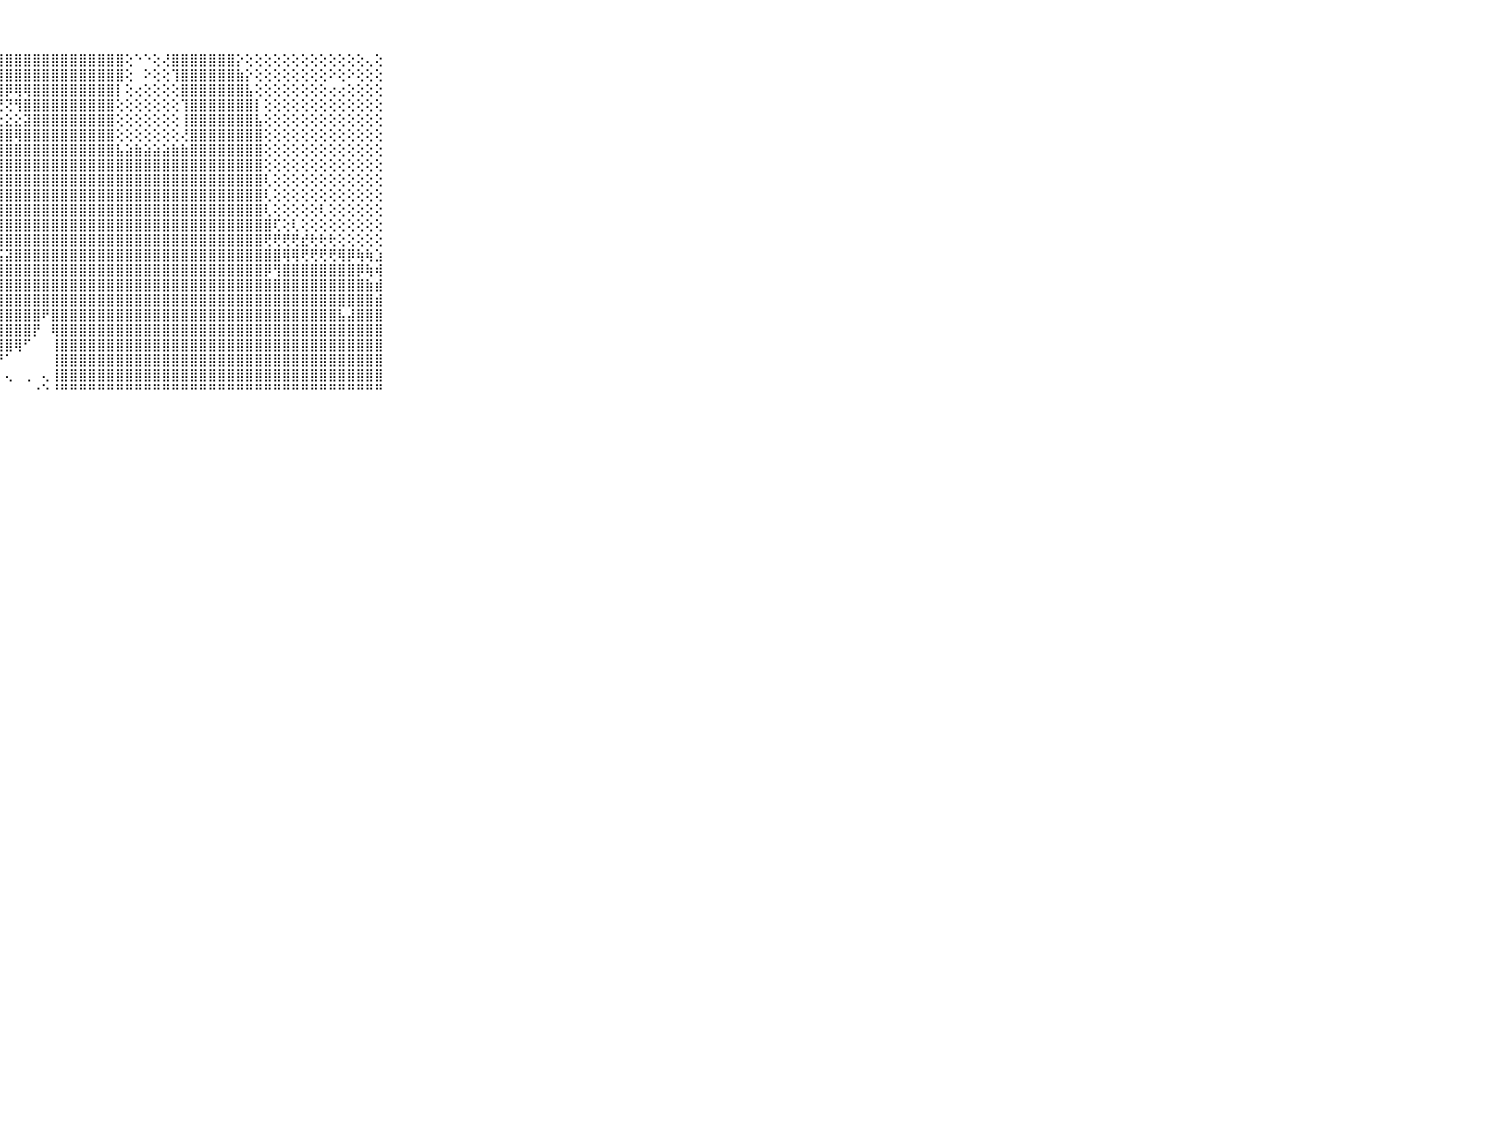

⠀⠀⠀⠀⠀⠀⠀⠀⠀⠀⠀⣿⣿⣿⣿⣿⣿⣿⣿⣿⣿⣿⣿⣿⣿⣿⣿⣿⣿⣿⣿⣿⣿⣿⣿⣿⣿⣿⣿⣿⣿⢕⠑⠑⢕⢜⣿⣿⣿⣿⣿⣿⣿⡕⢕⢕⢕⢕⢕⢕⢕⢕⢕⢕⢕⢕⢕⢄⢕⠀⠀⠀⠀⠀⠀⠀⠀⠀⠀⠀⠀
⠀⠀⠀⠀⠀⠀⠀⠀⠀⠀⠀⣿⣿⣿⣿⣿⣿⣿⣿⣿⣿⣿⣿⣿⣿⣿⣿⣿⣿⣿⣿⣿⣿⣿⣿⣿⣿⣿⣿⣿⣿⢕⠀⠕⢕⢕⢹⣿⣿⣿⣿⣿⣿⣷⡕⢕⢕⢕⢕⢕⢕⢕⢕⠕⢕⠕⢕⢕⢕⠀⠀⠀⠀⠀⠀⠀⠀⠀⠀⠀⠀
⠀⠀⠀⠀⠀⠀⠀⠀⠀⠀⠀⣿⣿⣿⣿⣿⣿⣿⡿⢿⢟⢝⢕⢕⢕⢝⣽⢻⡿⢿⢿⣿⣿⣿⣿⣿⣿⣿⣿⣿⡇⢕⢔⢕⢕⢕⢕⣿⣿⣿⣿⣿⣿⣿⣧⢕⢕⢕⢕⢕⢕⢕⢕⢔⢔⢕⢕⢕⢕⠀⠀⠀⠀⠀⠀⠀⠀⠀⠀⠀⠀
⠀⠀⠀⠀⠀⠀⠀⠀⠀⠀⠀⣿⣿⣿⣿⣿⣿⢇⠅⢄⢕⣕⡵⢗⠟⠟⠏⢝⢝⢻⣿⣿⣿⣿⣿⣿⣿⣿⣿⣿⢕⢕⢕⢕⢕⢕⢕⢹⣿⣿⣿⣿⣿⣿⣿⡇⢕⢕⢕⢕⢕⢕⢕⢕⢕⢕⢕⢕⢕⠀⠀⠀⠀⠀⠀⠀⠀⠀⠀⠀⠀
⠀⠀⠀⠀⠀⠀⠀⠀⠀⠀⠀⣿⣿⣿⣿⡏⢕⢕⢕⣕⢕⢝⢕⢔⢕⢕⢕⢕⣕⣕⣽⣿⣿⣿⣿⣿⣿⣿⣿⣿⢕⢕⢕⢕⢕⢕⢕⢸⣿⣿⣿⣿⣿⣿⣿⣧⢕⢕⢕⢕⢕⢕⢕⢕⢕⢕⢕⢕⢕⠀⠀⠀⠀⠀⠀⠀⠀⠀⠀⠀⠀
⠀⠀⠀⠀⠀⠀⠀⠀⠀⠀⠀⣿⣿⣿⡏⢕⡕⢕⢟⢟⢎⢝⡟⢕⢕⢕⢕⣸⣿⢿⣿⣿⣿⣿⣿⣿⣿⣿⣿⣿⢕⢕⢕⢕⢕⢕⢕⢜⣿⣿⣿⣿⣿⣿⣿⣿⢕⢕⢕⢕⢕⢕⢕⢕⢕⢕⢕⢕⢕⠀⠀⠀⠀⠀⠀⠀⠀⠀⠀⠀⠀
⠀⠀⠀⠀⠀⠀⠀⠀⠀⠀⠀⣿⣿⣿⡇⢜⢱⣷⣷⣷⣾⣿⣿⣿⣿⣿⣿⣿⣿⣿⣿⣿⣿⣿⣿⣿⣿⣿⣿⣿⣧⣵⣷⣵⣵⣵⣷⣷⣿⣿⣿⣿⣿⣿⣿⣿⢕⢕⢕⢕⢕⢕⢕⢕⢕⢕⢕⢕⢕⠀⠀⠀⠀⠀⠀⠀⠀⠀⠀⠀⠀
⠀⠀⠀⠀⠀⠀⠀⠀⠀⠀⠀⣿⣿⣿⡇⢕⢕⣹⣿⣿⣿⣿⣿⣿⣿⣿⣿⣿⣿⣿⣿⣿⣿⣿⣿⣿⣿⣿⣿⣿⣿⣿⣿⣿⣿⣿⣿⣿⣿⣿⣿⣿⣿⣿⣿⣿⢕⢕⢕⢕⢕⢕⢕⢕⢕⢕⢕⢕⢕⠀⠀⠀⠀⠀⠀⠀⠀⠀⠀⠀⠀
⠀⠀⠀⠀⠀⠀⠀⠀⠀⠀⠀⣿⣿⣿⡇⢕⢸⣿⣿⣿⣿⣿⣿⣿⣿⣿⣿⣿⣿⣿⣿⣿⣿⣿⣿⣿⣿⣿⣿⣿⣿⣿⣿⣿⣿⣿⣿⣿⣿⣿⣿⣿⣿⣿⣿⣿⢇⢕⢕⢕⢕⢕⢕⢕⢕⢕⢕⢕⢕⠀⠀⠀⠀⠀⠀⠀⠀⠀⠀⠀⠀
⠀⠀⠀⠀⠀⠀⠀⠀⠀⠀⠀⣿⣿⣿⡇⢕⢸⣿⣿⣿⣿⣿⣿⣿⣿⣿⣿⣿⣿⣿⣿⣿⣿⣿⣿⣿⣿⣿⣿⣿⣿⣿⣿⣿⣿⣿⣿⣿⣿⣿⣿⣿⣿⣿⣿⣿⢇⢕⢕⢕⢕⢕⢕⢕⢕⢕⢕⢕⢕⠀⠀⠀⠀⠀⠀⠀⠀⠀⠀⠀⠀
⠀⠀⠀⠀⠀⠀⠀⠀⠀⠀⠀⣿⣿⣿⣷⢕⢸⣿⣿⣿⣿⣿⣿⣿⣿⣿⣿⣿⣿⣿⣿⣿⣿⣿⣿⣿⣿⣿⣿⣿⣿⣿⣿⣿⣿⣿⣿⣿⣿⣿⣿⣿⣿⣿⣿⣿⢇⢕⢕⢕⢕⢕⢇⢕⢕⢕⢕⢕⢕⠀⠀⠀⠀⠀⠀⠀⠀⠀⠀⠀⠀
⠀⠀⠀⠀⠀⠀⠀⠀⠀⠀⠀⣿⣿⣿⣿⣷⣼⣿⣿⣿⣿⣿⣿⣿⣿⣿⣿⣿⣿⣿⣿⣿⣿⣿⣿⣿⣿⣿⣿⣿⣿⣿⣿⣿⣿⣿⣿⣿⣿⣿⣿⣿⣿⣿⣿⣿⣿⢏⢕⢇⢕⢕⢕⢕⢕⢕⢕⢕⢕⠀⠀⠀⠀⠀⠀⠀⠀⠀⠀⠀⠀
⠀⠀⠀⠀⠀⠀⠀⠀⠀⠀⠀⣿⣿⣿⣿⣿⣿⣿⣿⣿⣿⣿⣿⣿⣿⣿⣿⣿⣿⣿⣿⣿⣿⣿⣿⣿⣿⣿⣿⣿⣿⣿⣿⣿⣿⣿⣿⣿⣿⣿⣿⣿⣿⣿⣿⣿⢟⢟⢟⢟⣞⢗⢗⢗⢕⢕⢕⢕⢕⠀⠀⠀⠀⠀⠀⠀⠀⠀⠀⠀⠀
⠀⠀⠀⠀⠀⠀⠀⠀⠀⠀⠀⣿⣿⣿⣿⣿⣿⣿⣿⣿⣿⣿⣿⣿⣿⣿⣿⣯⣽⣿⣿⣿⣿⣿⣿⣿⣿⣿⣿⣿⣿⣿⣿⣿⣿⣿⣿⣿⣿⣿⣿⣿⣿⣿⣿⣿⣿⣿⢿⢿⢟⢟⢟⢟⢿⡿⢷⢷⣱⠀⠀⠀⠀⠀⠀⠀⠀⠀⠀⠀⠀
⠀⠀⠀⠀⠀⠀⠀⠀⠀⠀⠀⣿⣿⣿⣿⣿⣿⣿⣿⣿⣿⣿⣿⣿⣿⣿⣿⣿⣿⣿⣿⣿⣿⣿⣿⣿⣿⣿⣿⣿⣿⣿⣿⣿⣿⣿⣿⣿⣿⣿⣿⣿⣿⣿⣿⣿⡿⢻⣿⣿⣿⣿⣿⣿⣿⣿⡿⢷⢾⠀⠀⠀⠀⠀⠀⠀⠀⠀⠀⠀⠀
⠀⠀⠀⠀⠀⠀⠀⠀⠀⠀⠀⣿⣿⣿⣿⣿⣿⣿⣿⣿⣿⣿⣿⣿⣿⣿⣿⣿⣿⣿⣿⣿⣿⣿⣿⣿⣿⣿⣿⣿⣿⣿⣿⣿⣿⣿⣿⣿⣿⣿⣿⣿⣿⣿⣿⣿⣿⣿⣿⣿⣿⣿⣿⣿⣿⣿⣿⣷⣾⠀⠀⠀⠀⠀⠀⠀⠀⠀⠀⠀⠀
⠀⠀⠀⠀⠀⠀⠀⠀⠀⠀⠀⣿⣿⣿⣿⣿⣿⣿⣿⣿⣿⣿⣿⣿⣿⣿⣿⣿⣿⣿⣿⣿⣿⣿⣿⣿⣿⣿⣿⣿⣿⣿⣿⣿⣿⣿⣿⣿⣿⣿⣿⣿⣿⣿⣿⣿⣿⣿⣿⣿⣿⣿⣿⣿⣿⣿⣿⣿⣾⠀⠀⠀⠀⠀⠀⠀⠀⠀⠀⠀⠀
⠀⠀⠀⠀⠀⠀⠀⠀⠀⠀⠀⣿⣿⣿⣿⣿⣿⢟⢻⣿⣿⣿⣿⣿⣿⣿⣿⣿⣿⣿⣿⣿⠟⣿⣿⣿⣿⣿⣿⣿⣿⣿⣿⣿⣿⣿⣿⣿⣿⣿⣿⣿⣿⣿⣿⣿⣿⣿⣿⣿⣿⣿⣿⣿⣧⣼⣿⣿⣿⠀⠀⠀⠀⠀⠀⠀⠀⠀⠀⠀⠀
⠀⠀⠀⠀⠀⠀⠀⠀⠀⠀⠀⣿⣿⣿⣿⣿⡿⢕⢸⣿⣿⣿⣿⣿⣿⣿⣿⣿⣿⣿⣿⡟⠀⢿⣿⣿⣿⣿⣿⣿⣿⣿⣿⣿⣿⣿⣿⣿⣿⣿⣿⣿⣿⣿⣿⣿⣿⣿⣿⣿⣿⣿⣿⣿⣿⣿⣿⣿⣿⠀⠀⠀⠀⠀⠀⠀⠀⠀⠀⠀⠀
⠀⠀⠀⠀⠀⠀⠀⠀⠀⠀⠀⣿⣿⣿⣿⣿⡇⢕⢕⢻⣿⣿⣿⣿⣿⡟⢹⣿⣿⢿⠋⠀⠀⢸⣿⣿⣿⣿⣿⣿⣿⣿⣿⣿⣿⣿⣿⣿⣿⣿⣿⣿⣿⣿⣿⣿⣿⣿⣿⣿⣿⣿⣿⣿⣿⣿⣿⣿⣿⠀⠀⠀⠀⠀⠀⠀⠀⠀⠀⠀⠀
⠀⠀⠀⠀⠀⠀⠀⠀⠀⠀⠀⣿⣿⣿⣿⣿⡇⢕⢕⢕⢜⢝⢿⢿⢿⢿⢝⠙⠁⠀⠀⠀⠀⢸⣿⣿⣿⣿⣿⣿⣿⣿⣿⣿⣿⣿⣿⣿⣿⣿⣿⣿⣿⣿⣿⣿⣿⣿⣿⣿⣿⣿⣿⣿⣿⣿⣿⣿⣿⠀⠀⠀⠀⠀⠀⠀⠀⠀⠀⠀⠀
⠀⠀⠀⠀⠀⠀⠀⠀⠀⠀⠀⣿⣿⣿⣿⣿⡇⢕⢕⢕⠕⢁⠀⠁⠁⠁⠁⠀⢄⠀⢀⠀⢄⢸⣿⣿⣿⣿⣿⣿⣿⣿⣿⣿⣿⣿⣿⣿⣿⣿⣿⣿⣿⣿⣿⣿⣿⣿⣿⣿⣿⣿⣿⣿⣿⣿⣿⣿⣿⠀⠀⠀⠀⠀⠀⠀⠀⠀⠀⠀⠀
⠀⠀⠀⠀⠀⠀⠀⠀⠀⠀⠀⠛⠛⠛⠛⠛⠛⠑⠑⠑⠑⠑⠐⠑⠀⠀⠑⠁⠀⠀⠀⠐⠑⠘⠛⠛⠛⠛⠛⠛⠛⠛⠛⠛⠛⠛⠛⠛⠛⠛⠛⠛⠛⠛⠛⠛⠛⠛⠛⠛⠛⠛⠛⠛⠛⠛⠛⠛⠛⠀⠀⠀⠀⠀⠀⠀⠀⠀⠀⠀⠀